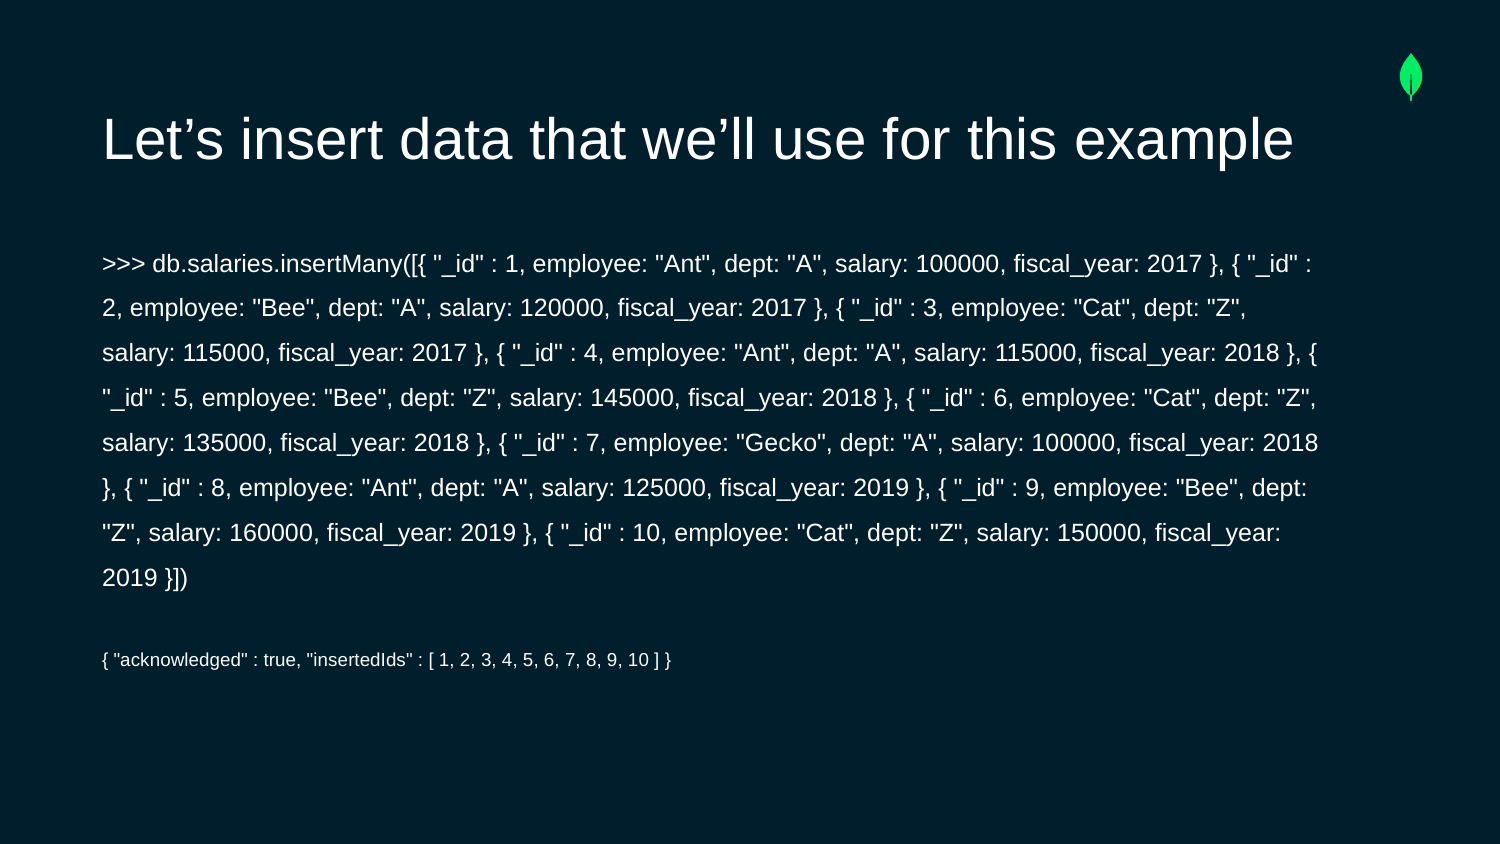

# Let’s insert data that we’ll use for this example

>>> db.salaries.insertMany([{ "_id" : 1, employee: "Ant", dept: "A", salary: 100000, fiscal_year: 2017 }, { "_id" : 2, employee: "Bee", dept: "A", salary: 120000, fiscal_year: 2017 }, { "_id" : 3, employee: "Cat", dept: "Z", salary: 115000, fiscal_year: 2017 }, { "_id" : 4, employee: "Ant", dept: "A", salary: 115000, fiscal_year: 2018 }, { "_id" : 5, employee: "Bee", dept: "Z", salary: 145000, fiscal_year: 2018 }, { "_id" : 6, employee: "Cat", dept: "Z", salary: 135000, fiscal_year: 2018 }, { "_id" : 7, employee: "Gecko", dept: "A", salary: 100000, fiscal_year: 2018 }, { "_id" : 8, employee: "Ant", dept: "A", salary: 125000, fiscal_year: 2019 }, { "_id" : 9, employee: "Bee", dept: "Z", salary: 160000, fiscal_year: 2019 }, { "_id" : 10, employee: "Cat", dept: "Z", salary: 150000, fiscal_year: 2019 }])

{ "acknowledged" : true, "insertedIds" : [ 1, 2, 3, 4, 5, 6, 7, 8, 9, 10 ] }